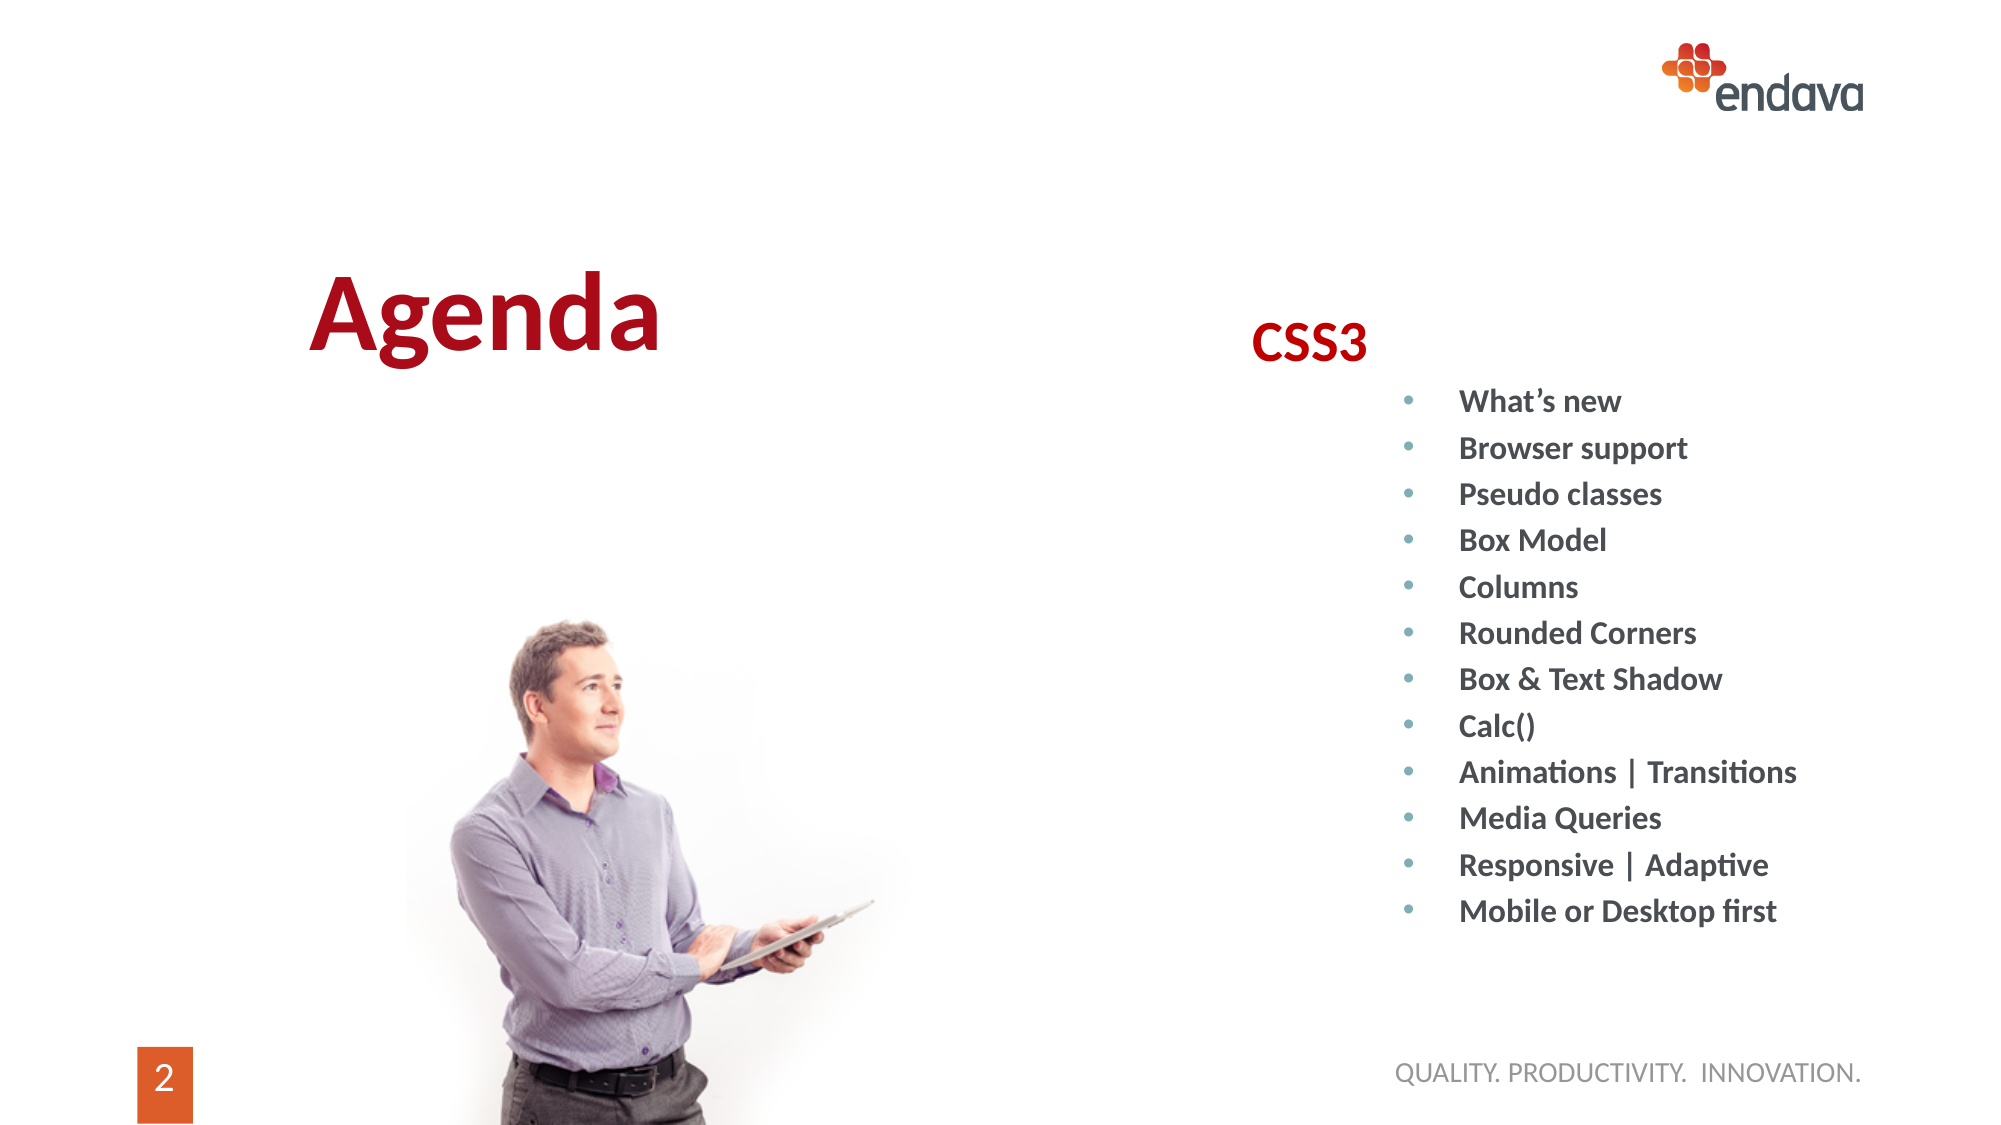

# Agenda
CSS3
What’s new
Browser support
Pseudo classes
Box Model
Columns
Rounded Corners
Box & Text Shadow
Calc()
Animations | Transitions
Media Queries
Responsive | Adaptive
Mobile or Desktop first

QUALITY. PRODUCTIVITY.  INNOVATION.